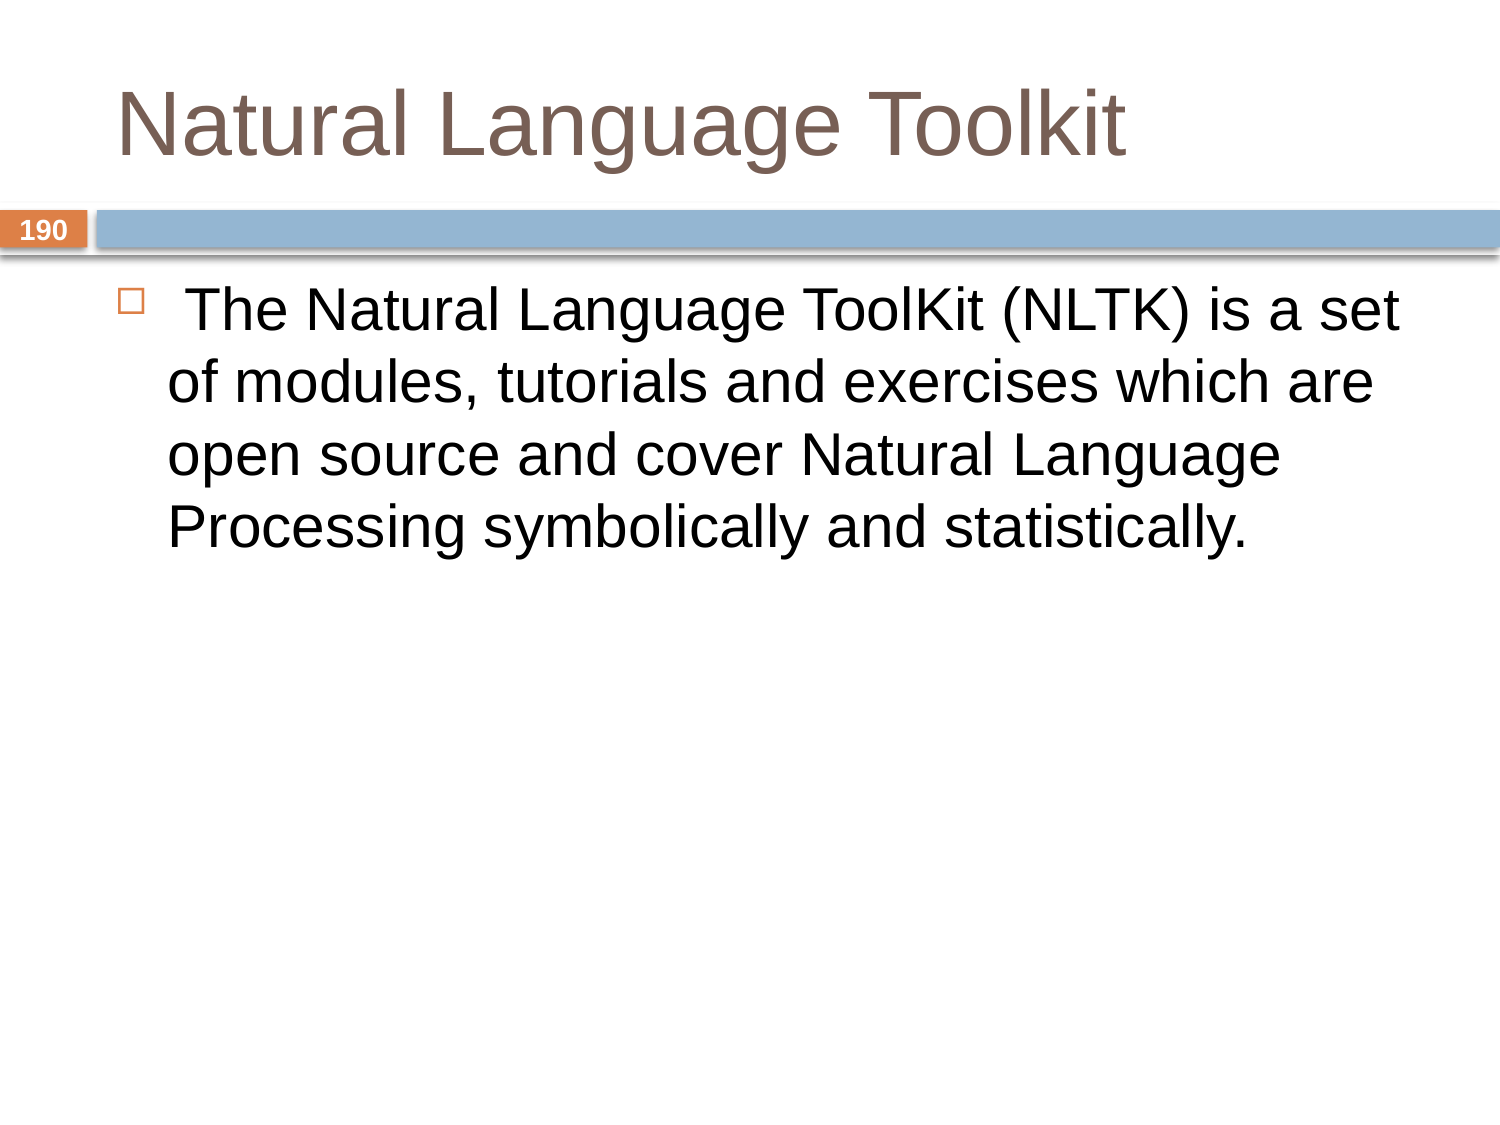

# Natural Language Toolkit
190
 The Natural Language ToolKit (NLTK) is a set of modules, tutorials and exercises which are open source and cover Natural Language Processing symbolically and statistically.